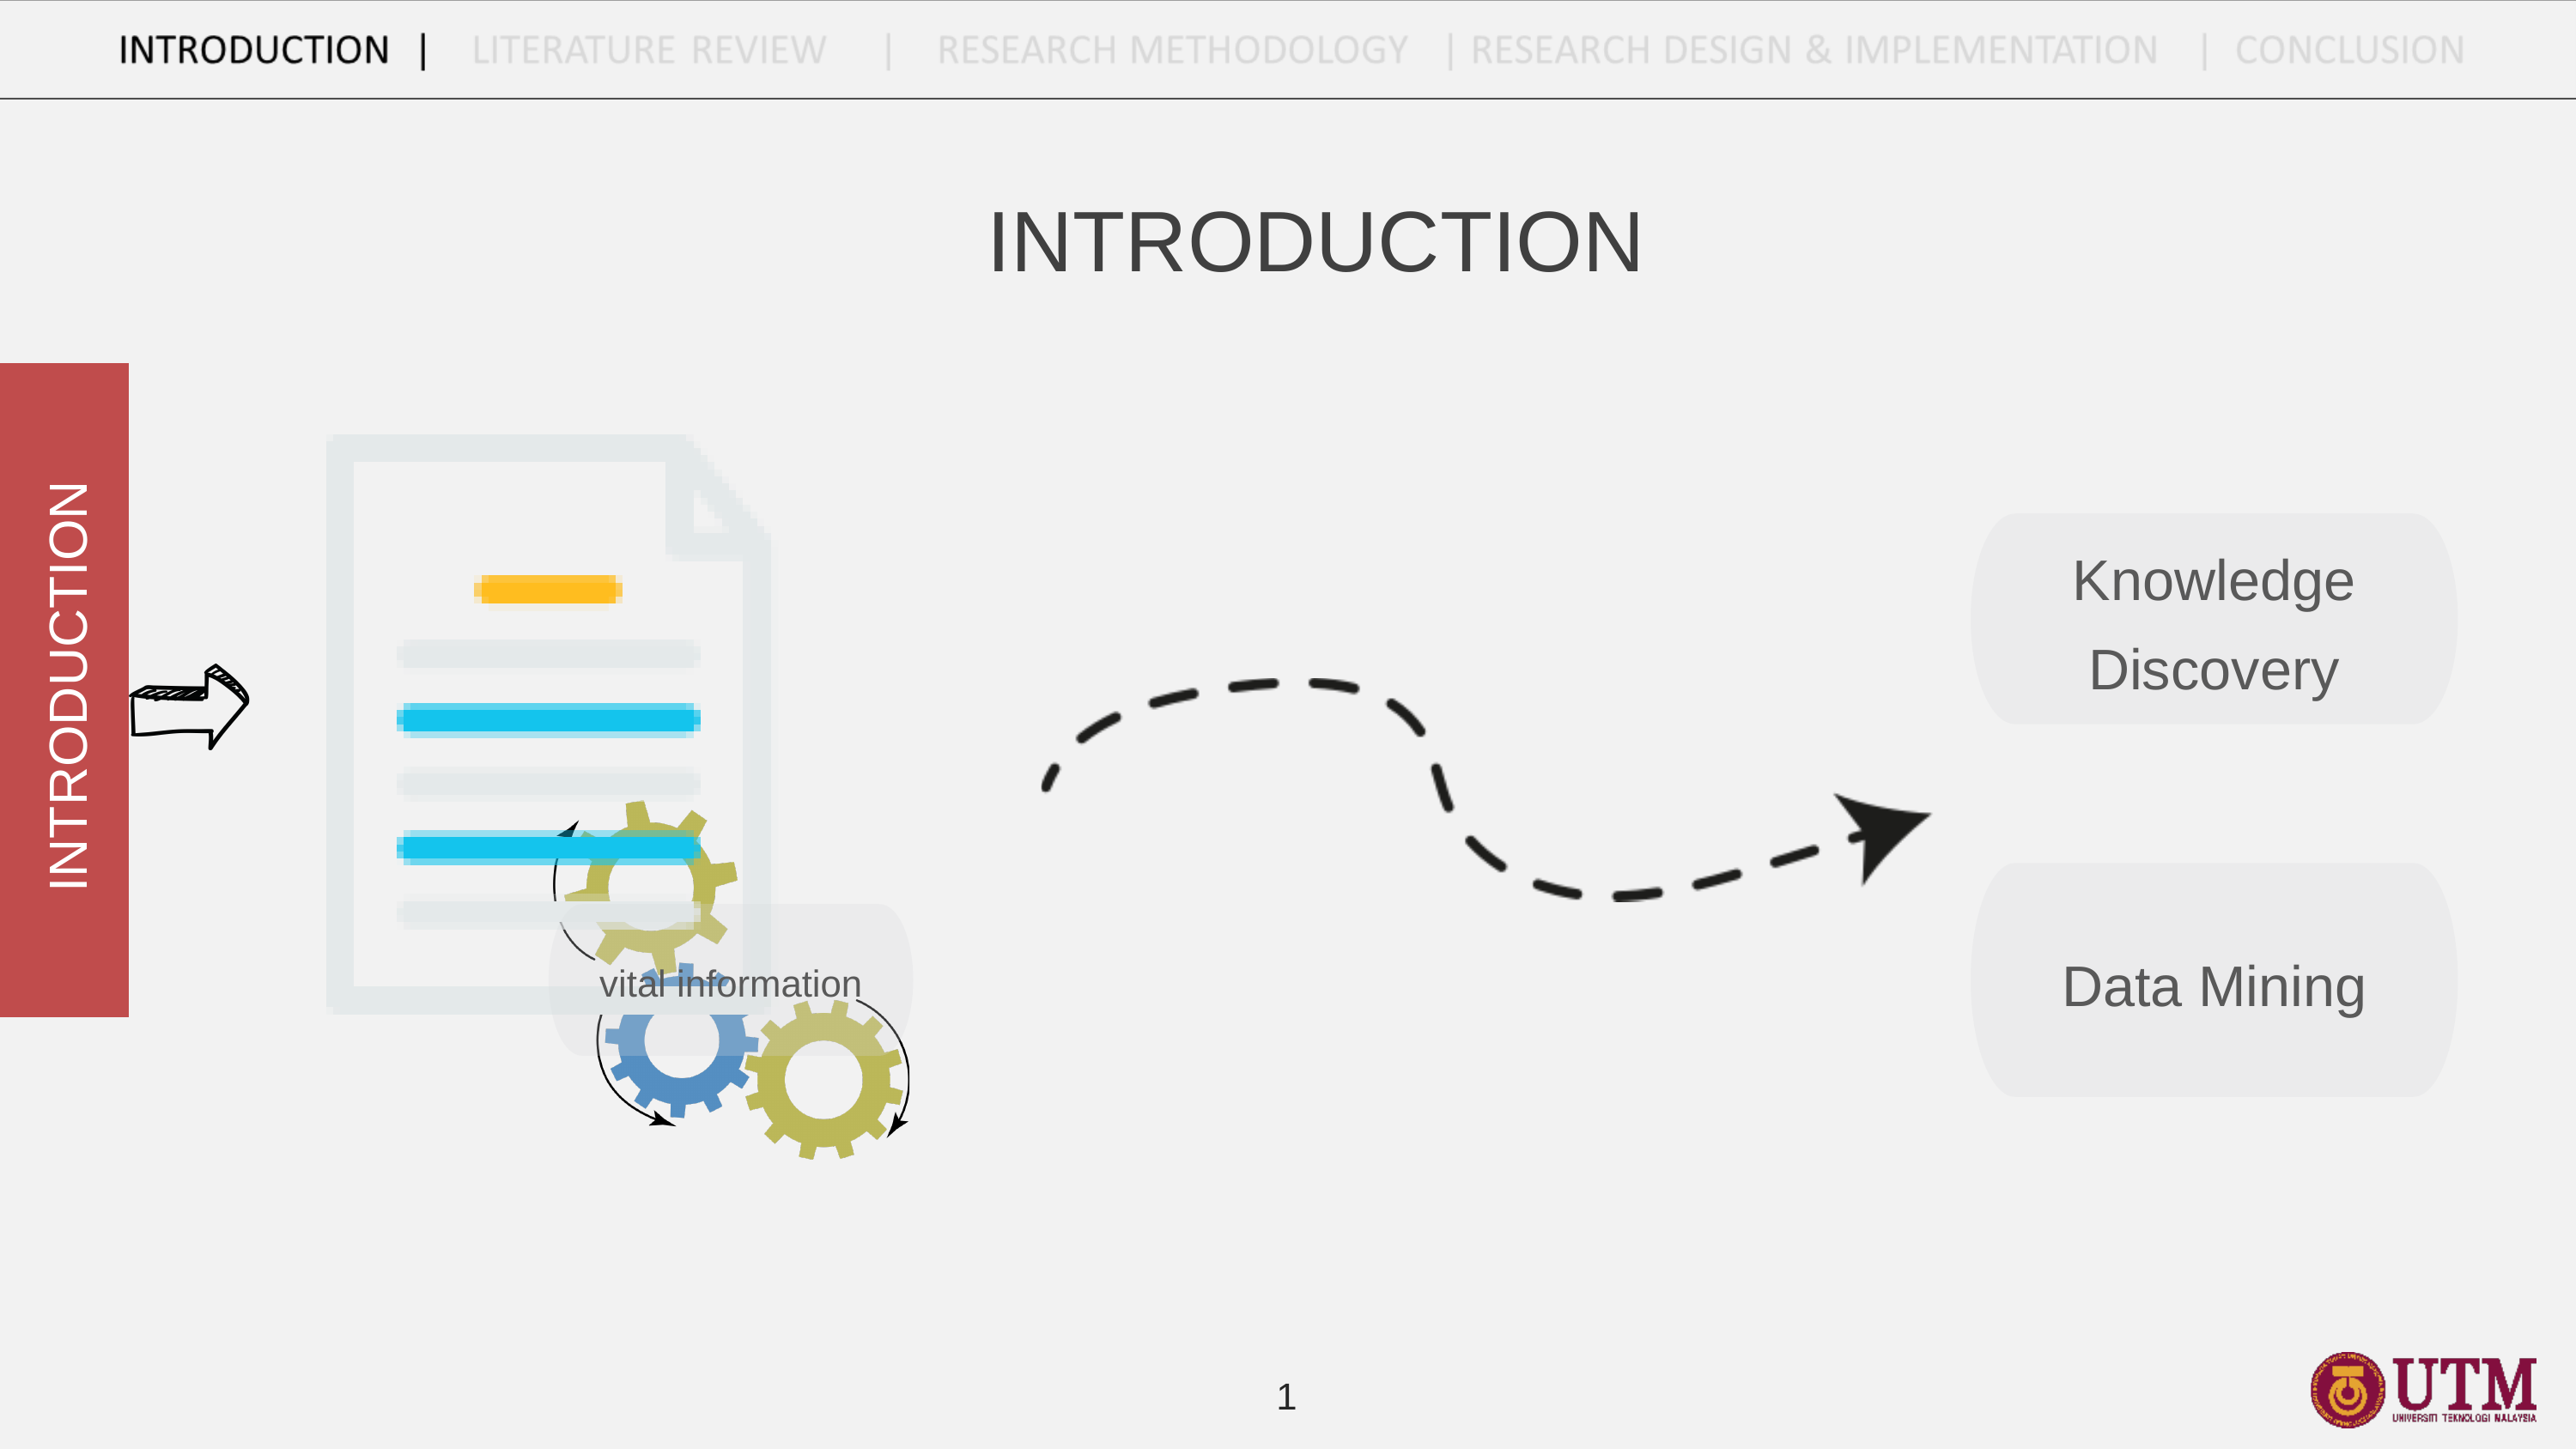

INTRODUCTION

Knowledge Discovery
INTRODUCTION

Data Mining

vital information

1